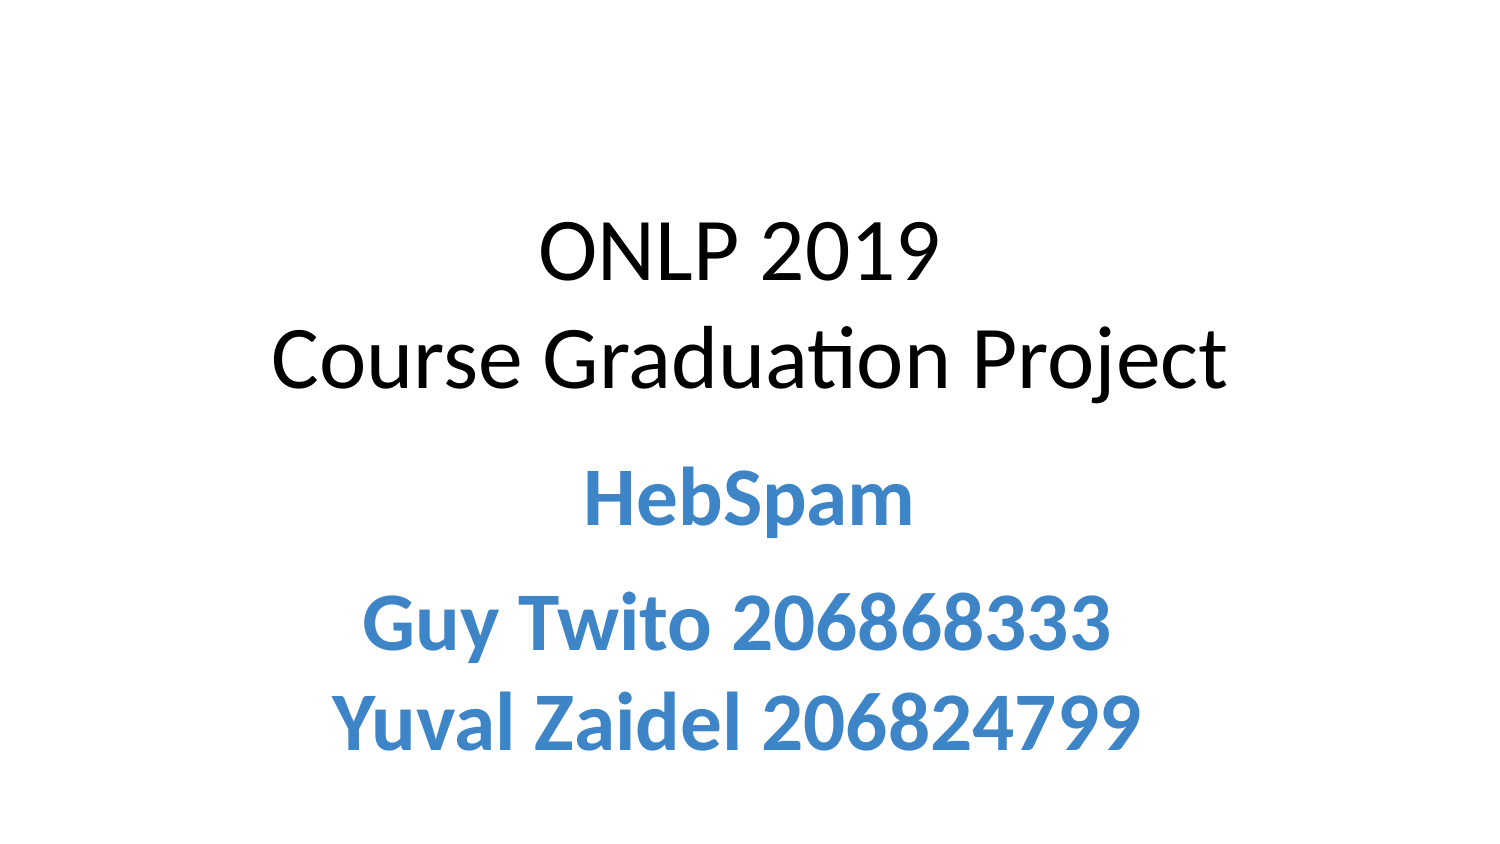

# ONLP 2019
Course Graduation Project
HebSpam
Guy Twito 206868333
Yuval Zaidel 206824799